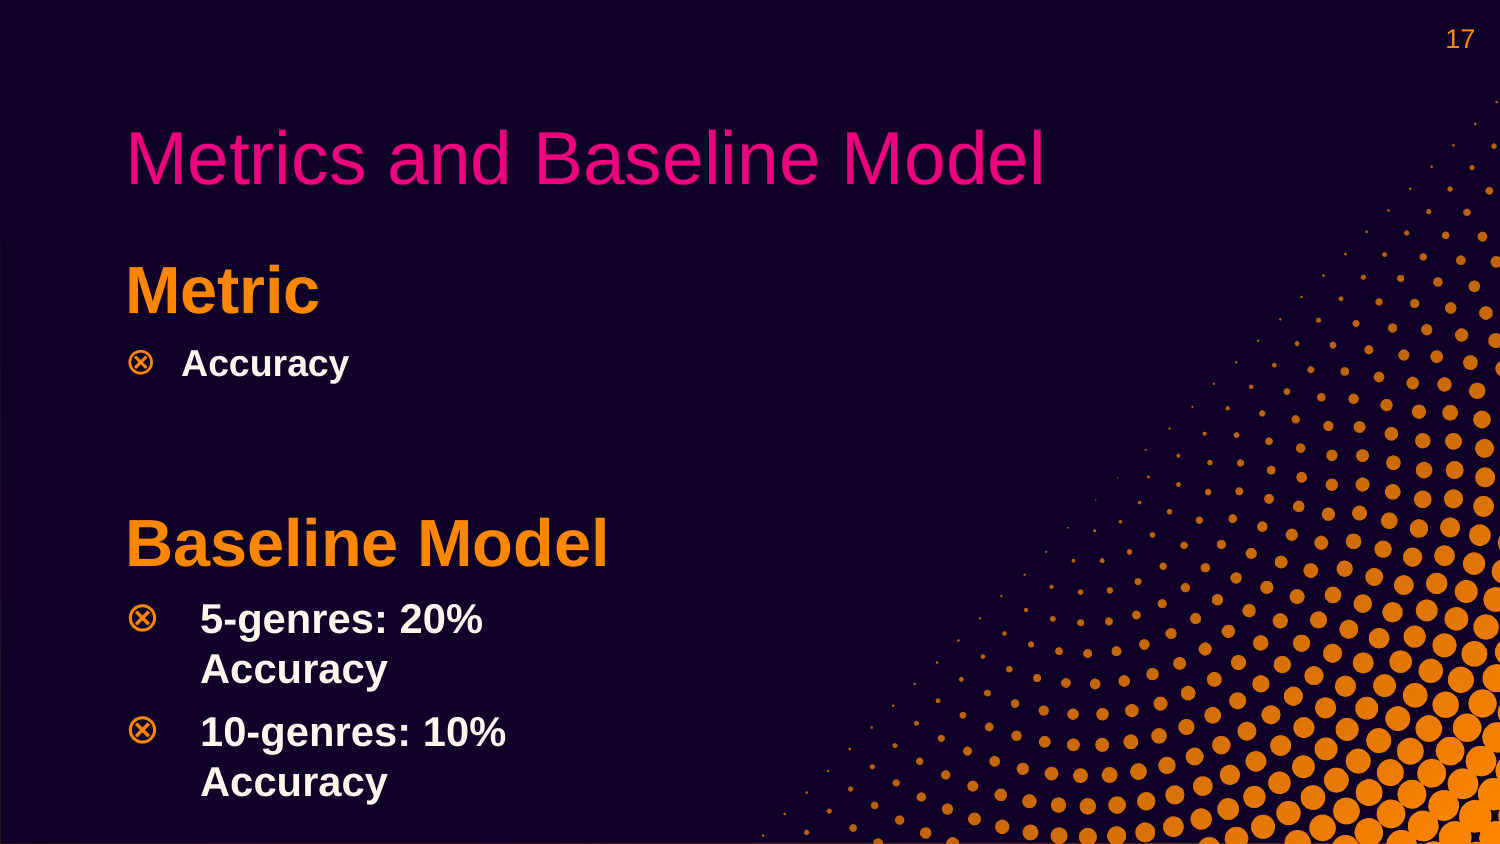

17
# Metrics and Baseline Model
Metric
Accuracy

Baseline Model
5-genres: 20% Accuracy
10-genres: 10% Accuracy